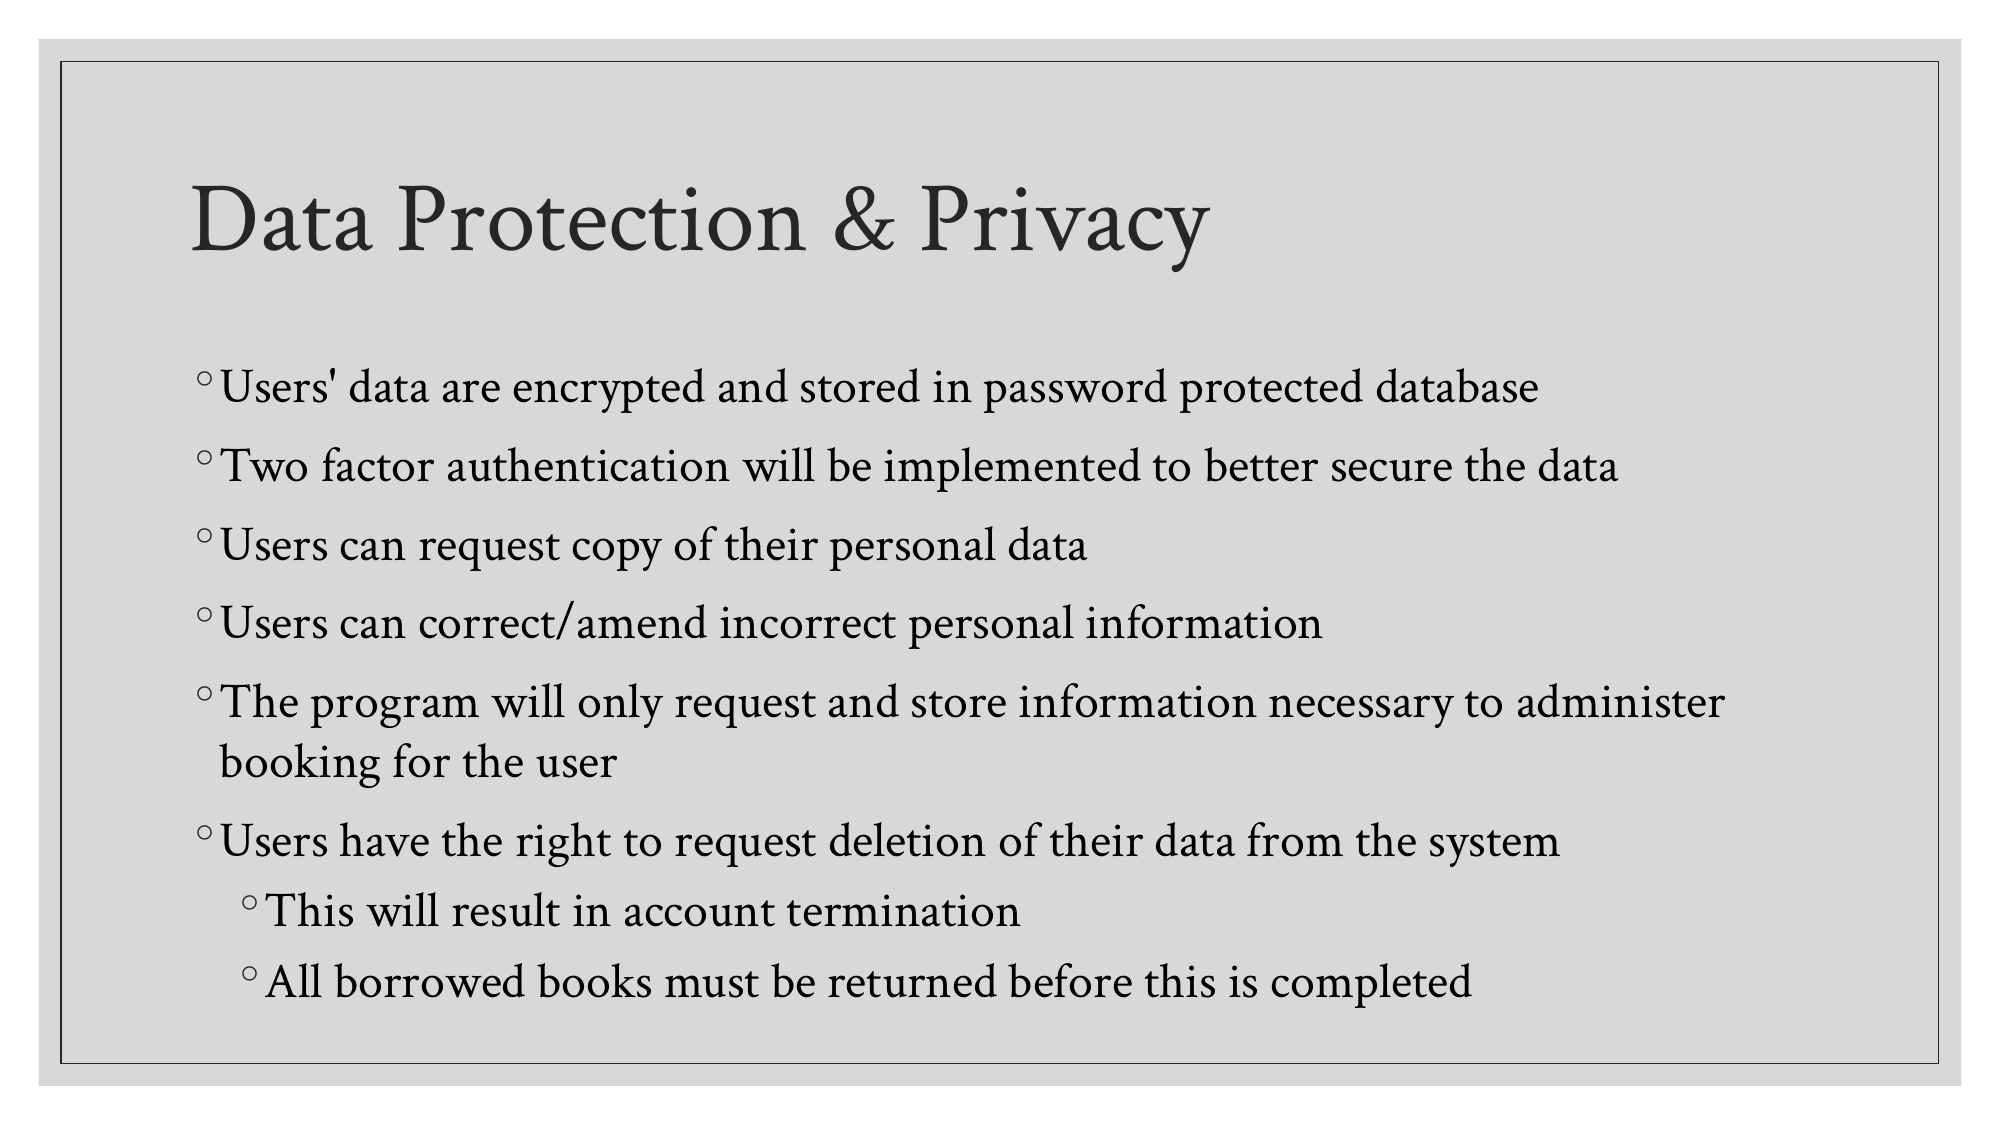

# Data Protection & Privacy
Users' data are encrypted and stored in password protected database
Two factor authentication will be implemented to better secure the data
Users can request copy of their personal data
Users can correct/amend incorrect personal information
The program will only request and store information necessary to administer booking for the user
Users have the right to request deletion of their data from the system
This will result in account termination
All borrowed books must be returned before this is completed